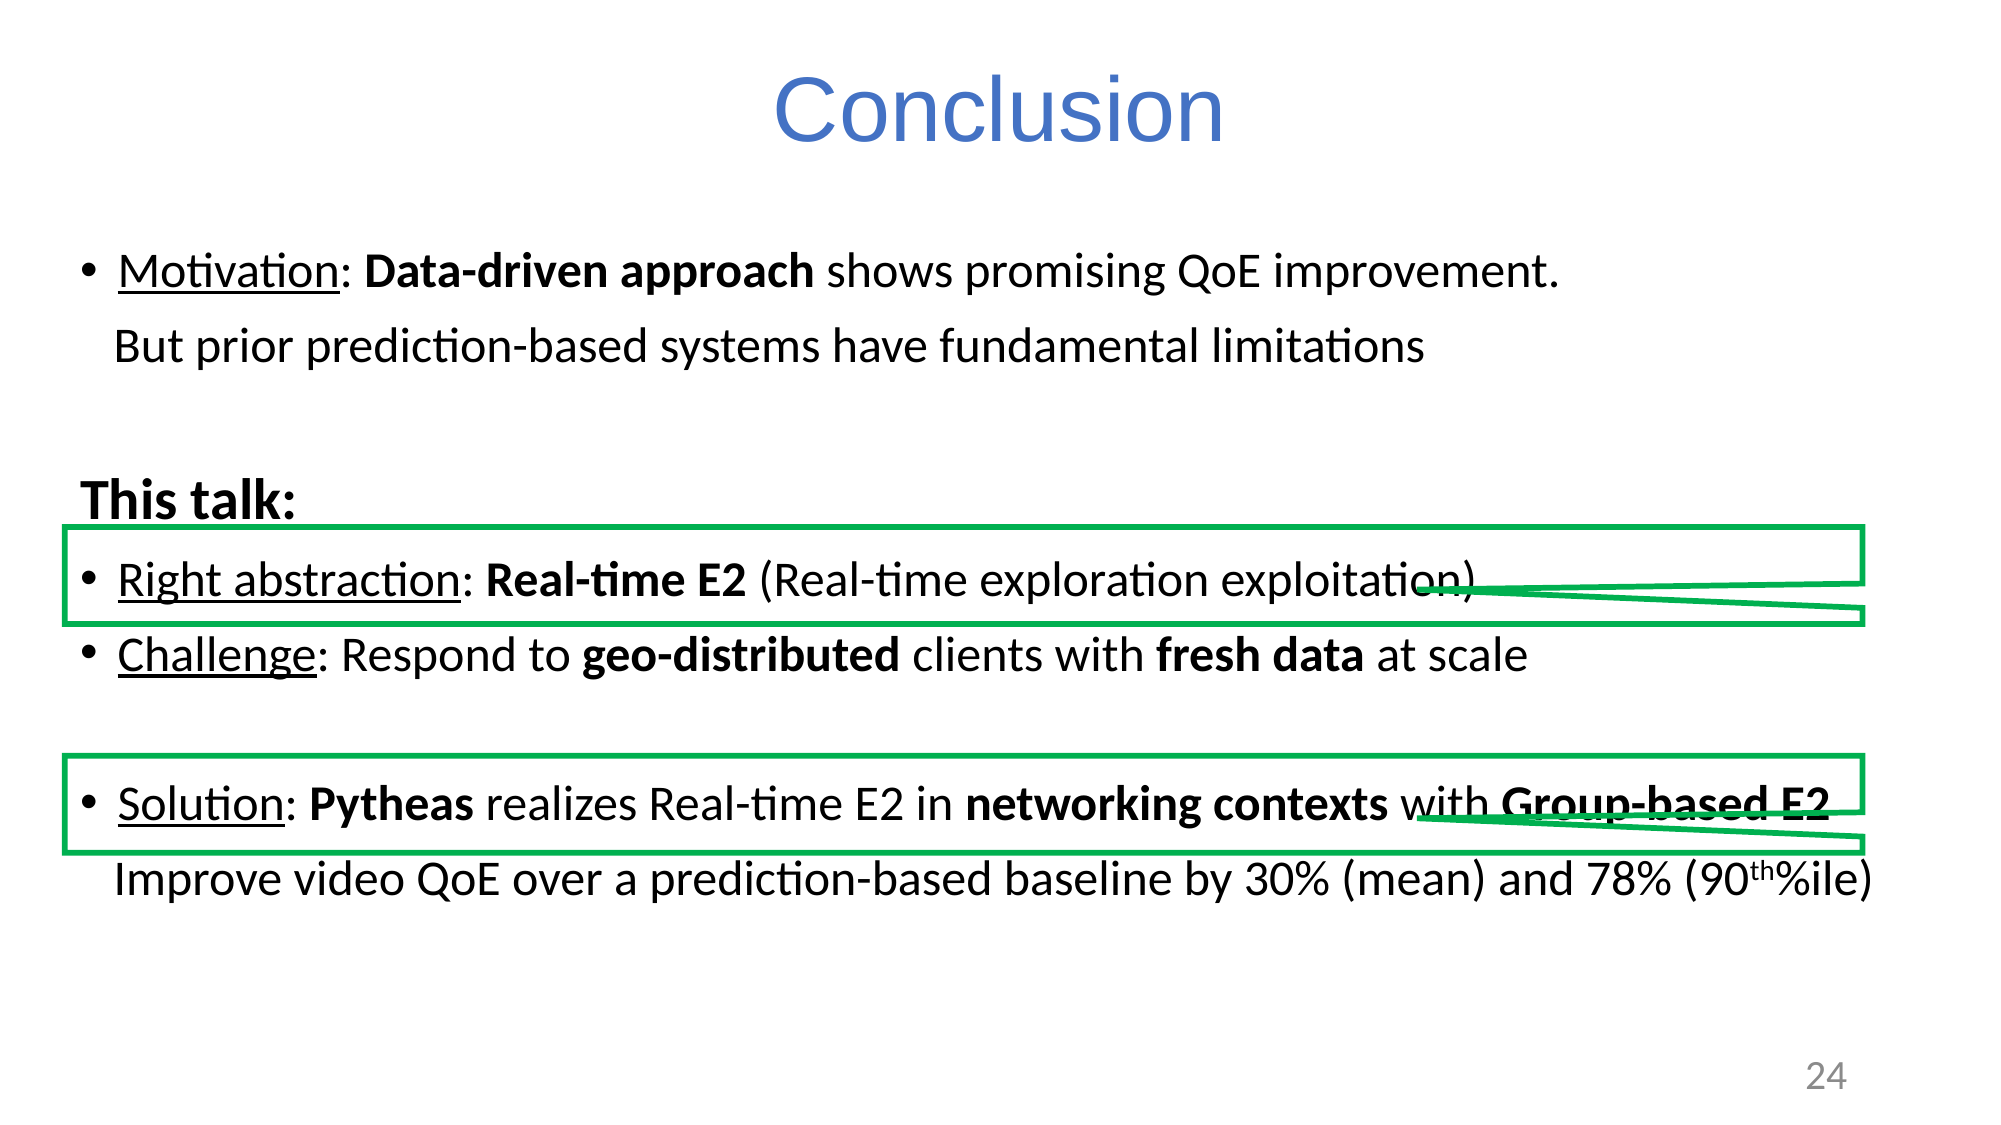

# Conclusion
Motivation: Data-driven approach shows promising QoE improvement.
   But prior prediction-based systems have fundamental limitations

This talk:
Right abstraction: Real-time E2 (Real-time exploration exploitation)
Challenge: Respond to geo-distributed clients with fresh data at scale

Solution: Pytheas realizes Real-time E2 in networking contexts with Group-based E2
   Improve video QoE over a prediction-based baseline by 30% (mean) and 78% (90th%ile)

24